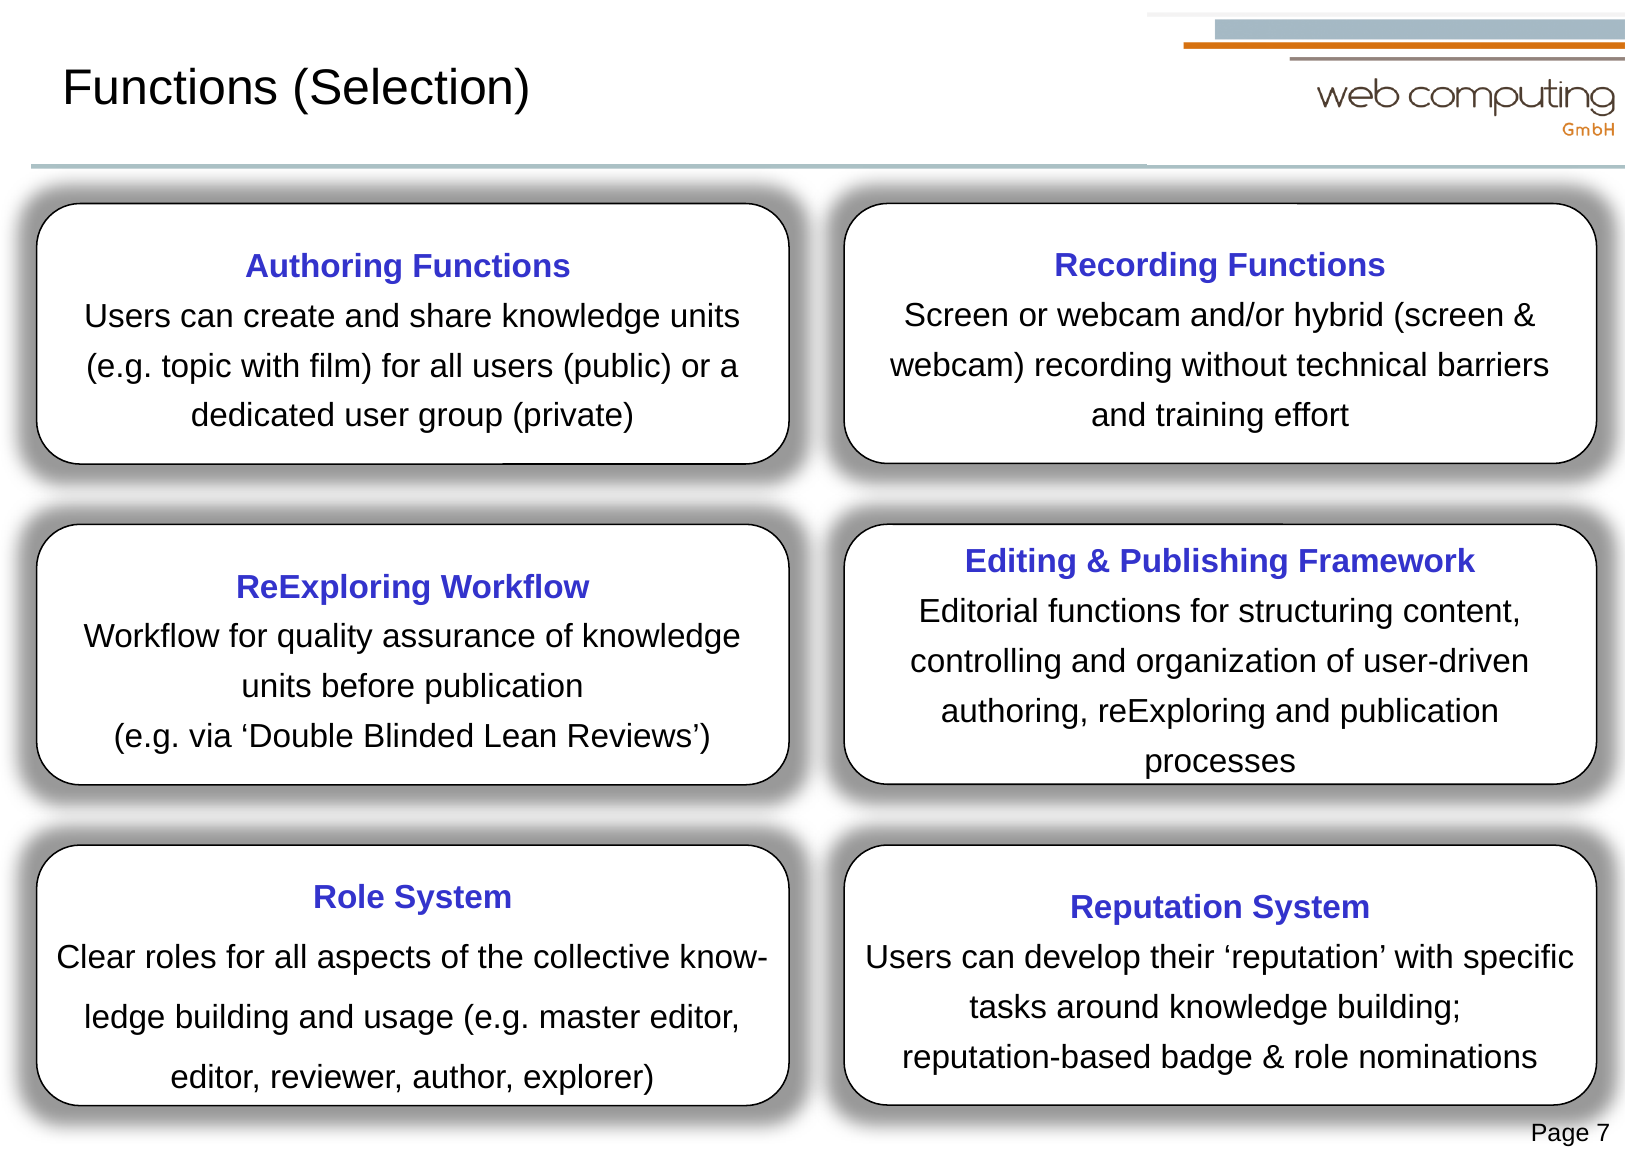

# Functions (Selection)
Authoring Functions
Users can create and share knowledge units (e.g. topic with film) for all users (public) or a dedicated user group (private)
Recording Functions
Screen or webcam and/or hybrid (screen & webcam) recording without technical barriers and training effort

ReExploring Workflow
Workflow for quality assurance of knowledge units before publication
(e.g. via ‘Double Blinded Lean Reviews’)
Editing & Publishing Framework
Editorial functions for structuring content, controlling and organization of user-driven authoring, reExploring and publication processes
Role System
Clear roles for all aspects of the collective know-ledge building and usage (e.g. master editor, editor, reviewer, author, explorer)
Reputation System
Users can develop their ‘reputation’ with specific tasks around knowledge building;
reputation-based badge & role nominations
Page 7